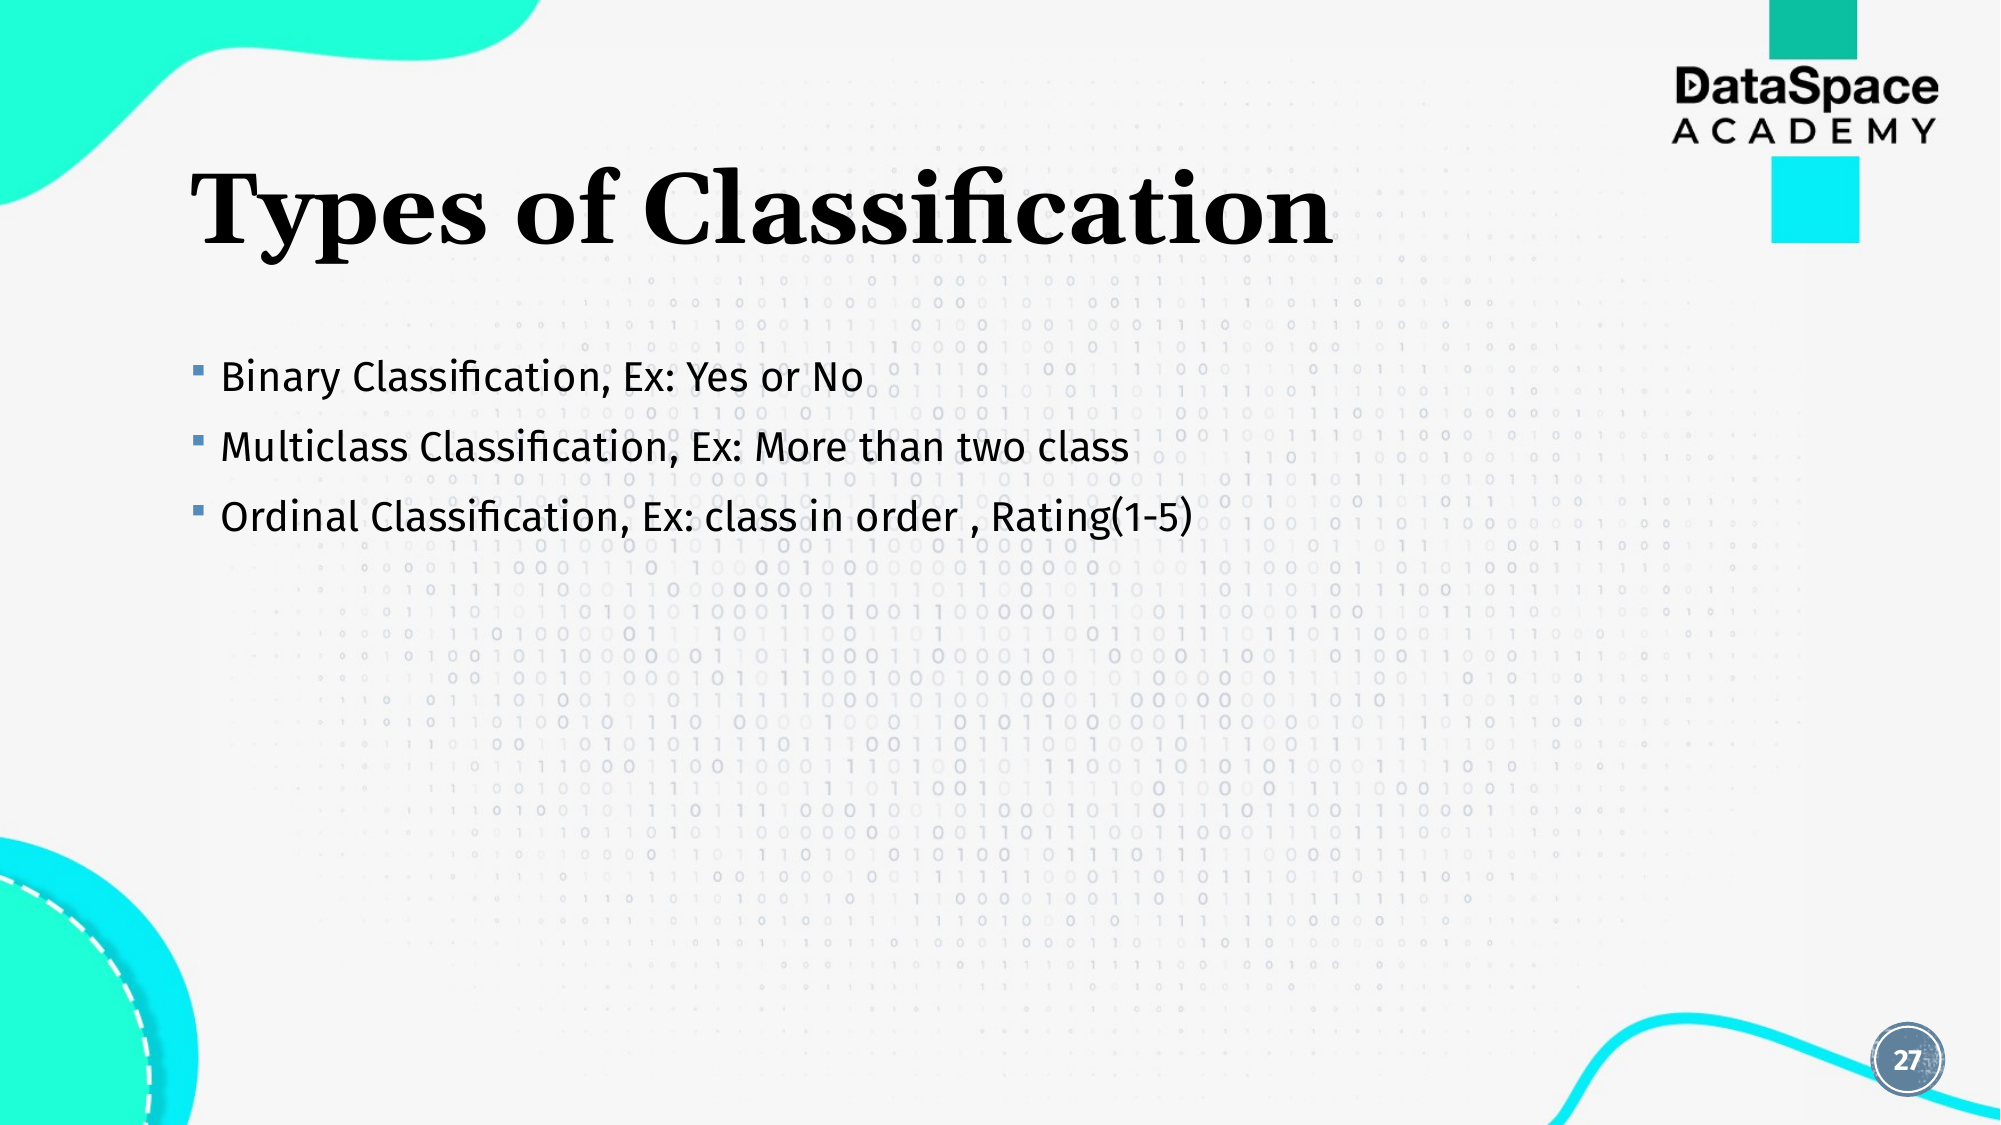

# Types of Classification
Binary Classification, Ex: Yes or No
Multiclass Classification, Ex: More than two class
Ordinal Classification, Ex: class in order , Rating(1-5)

27